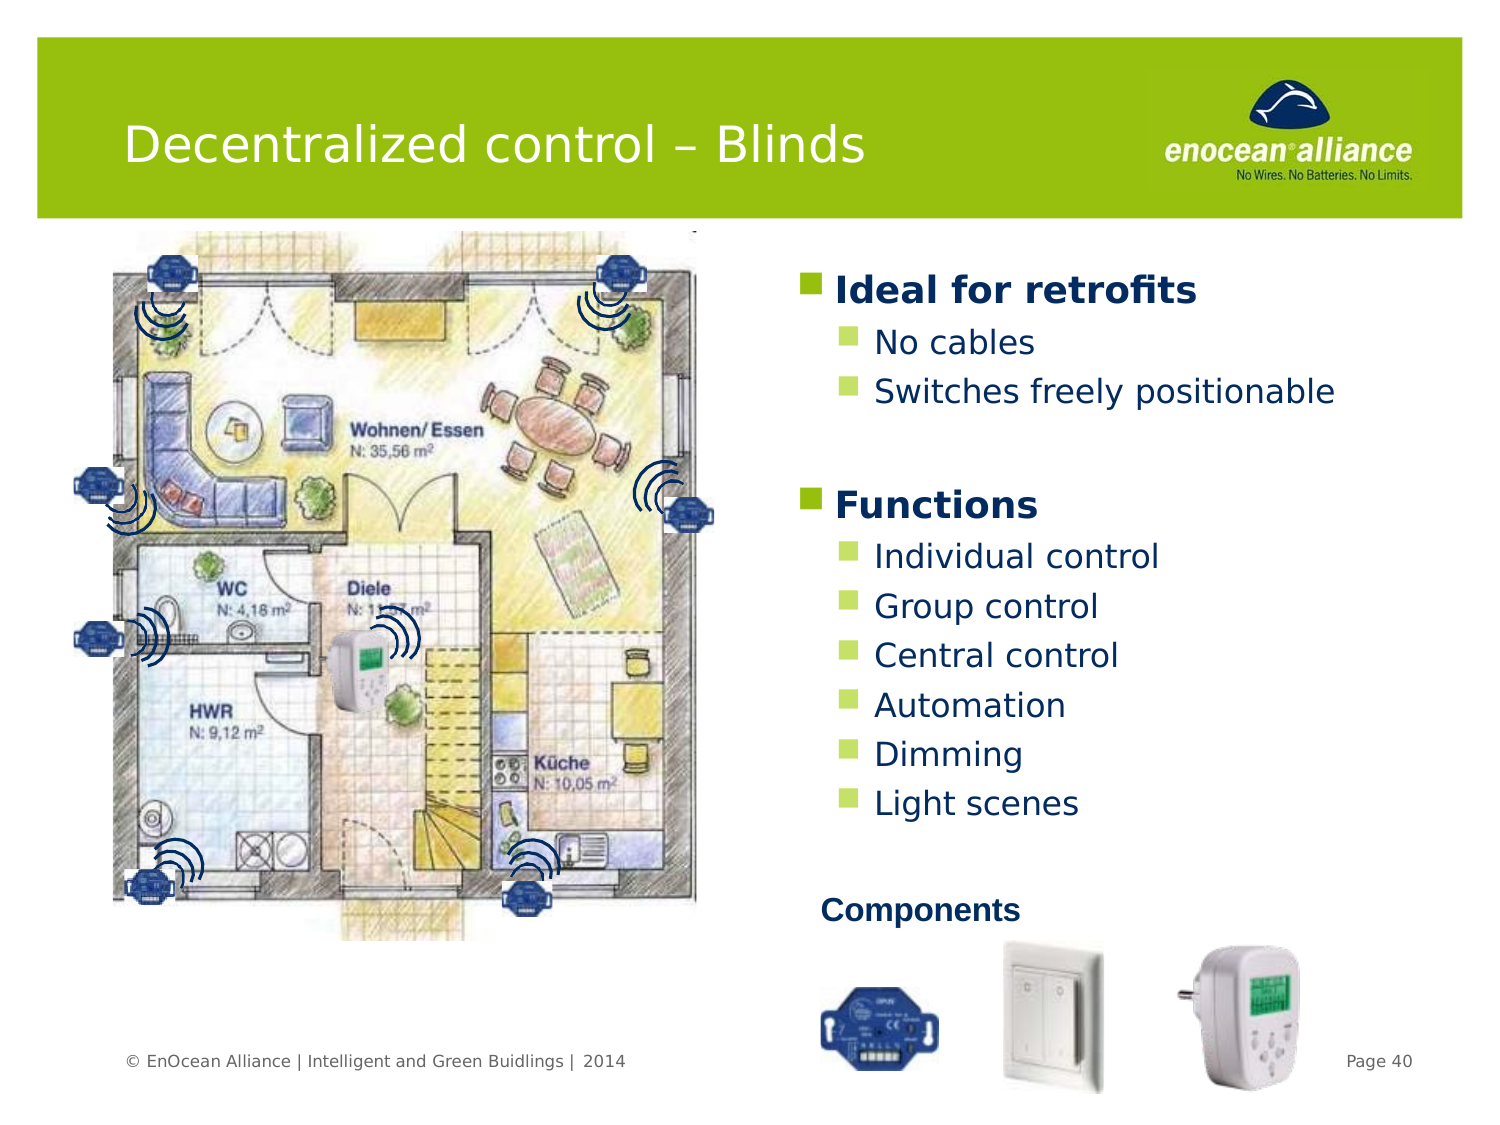

# Decentralized control – Blinds

Ideal for retrofits
No cables
Switches freely positionable

Functions
Individual control
Group control
Central control
Automation
Dimming
Light scenes

Components

© EnOcean Alliance | Intelligent and Green Buidlings | 2014
Page 40